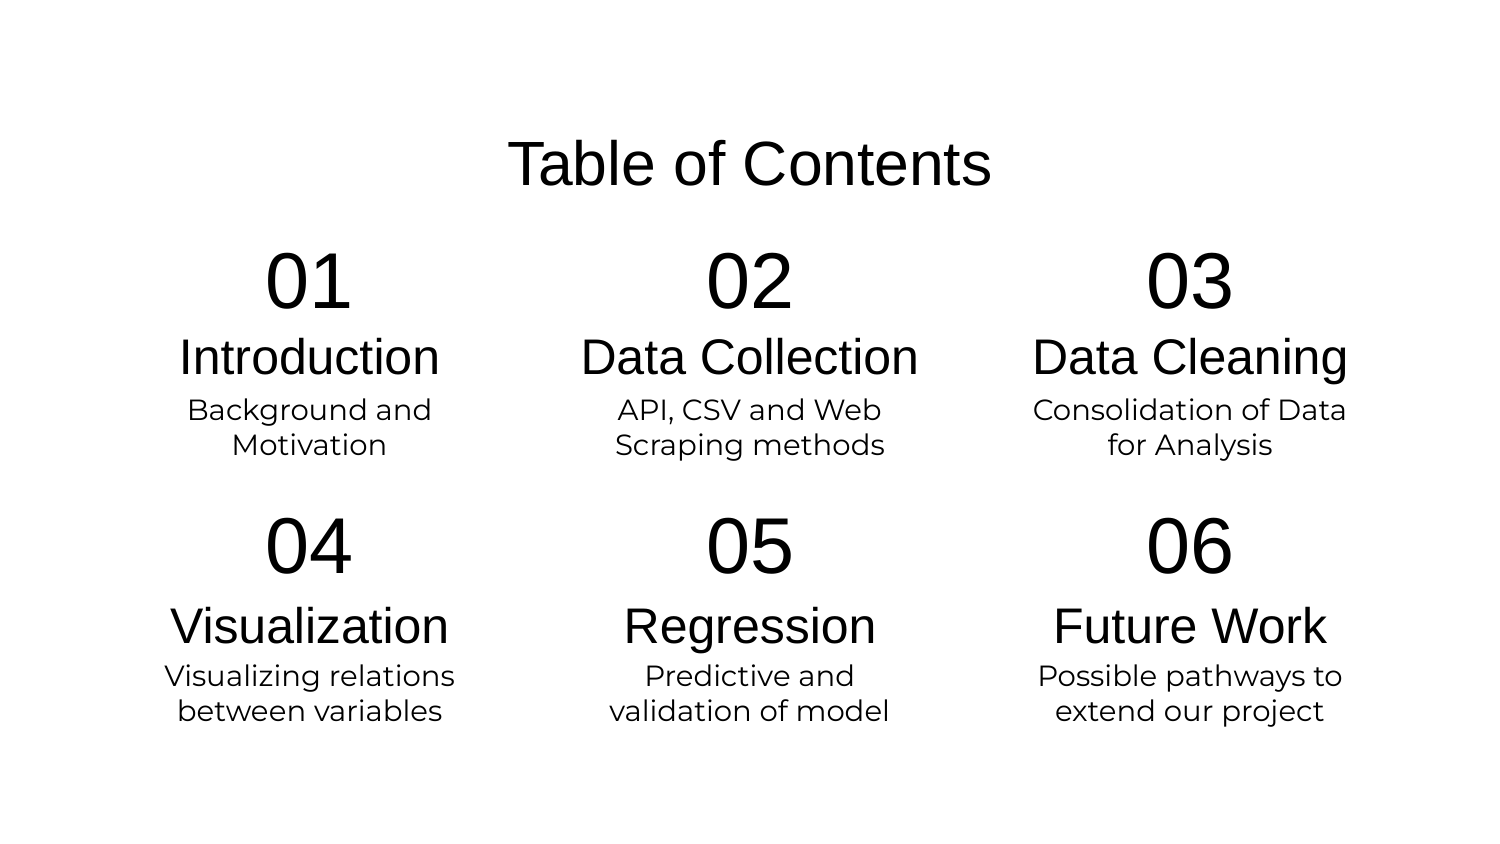

Table of Contents
01
02
03
Introduction
Data Collection
Data Cleaning
Background and Motivation
API, CSV and Web Scraping methods
Consolidation of Data for Analysis
04
05
06
Visualization
Regression
Future Work
Visualizing relations between variables
Predictive and validation of model
Possible pathways to extend our project